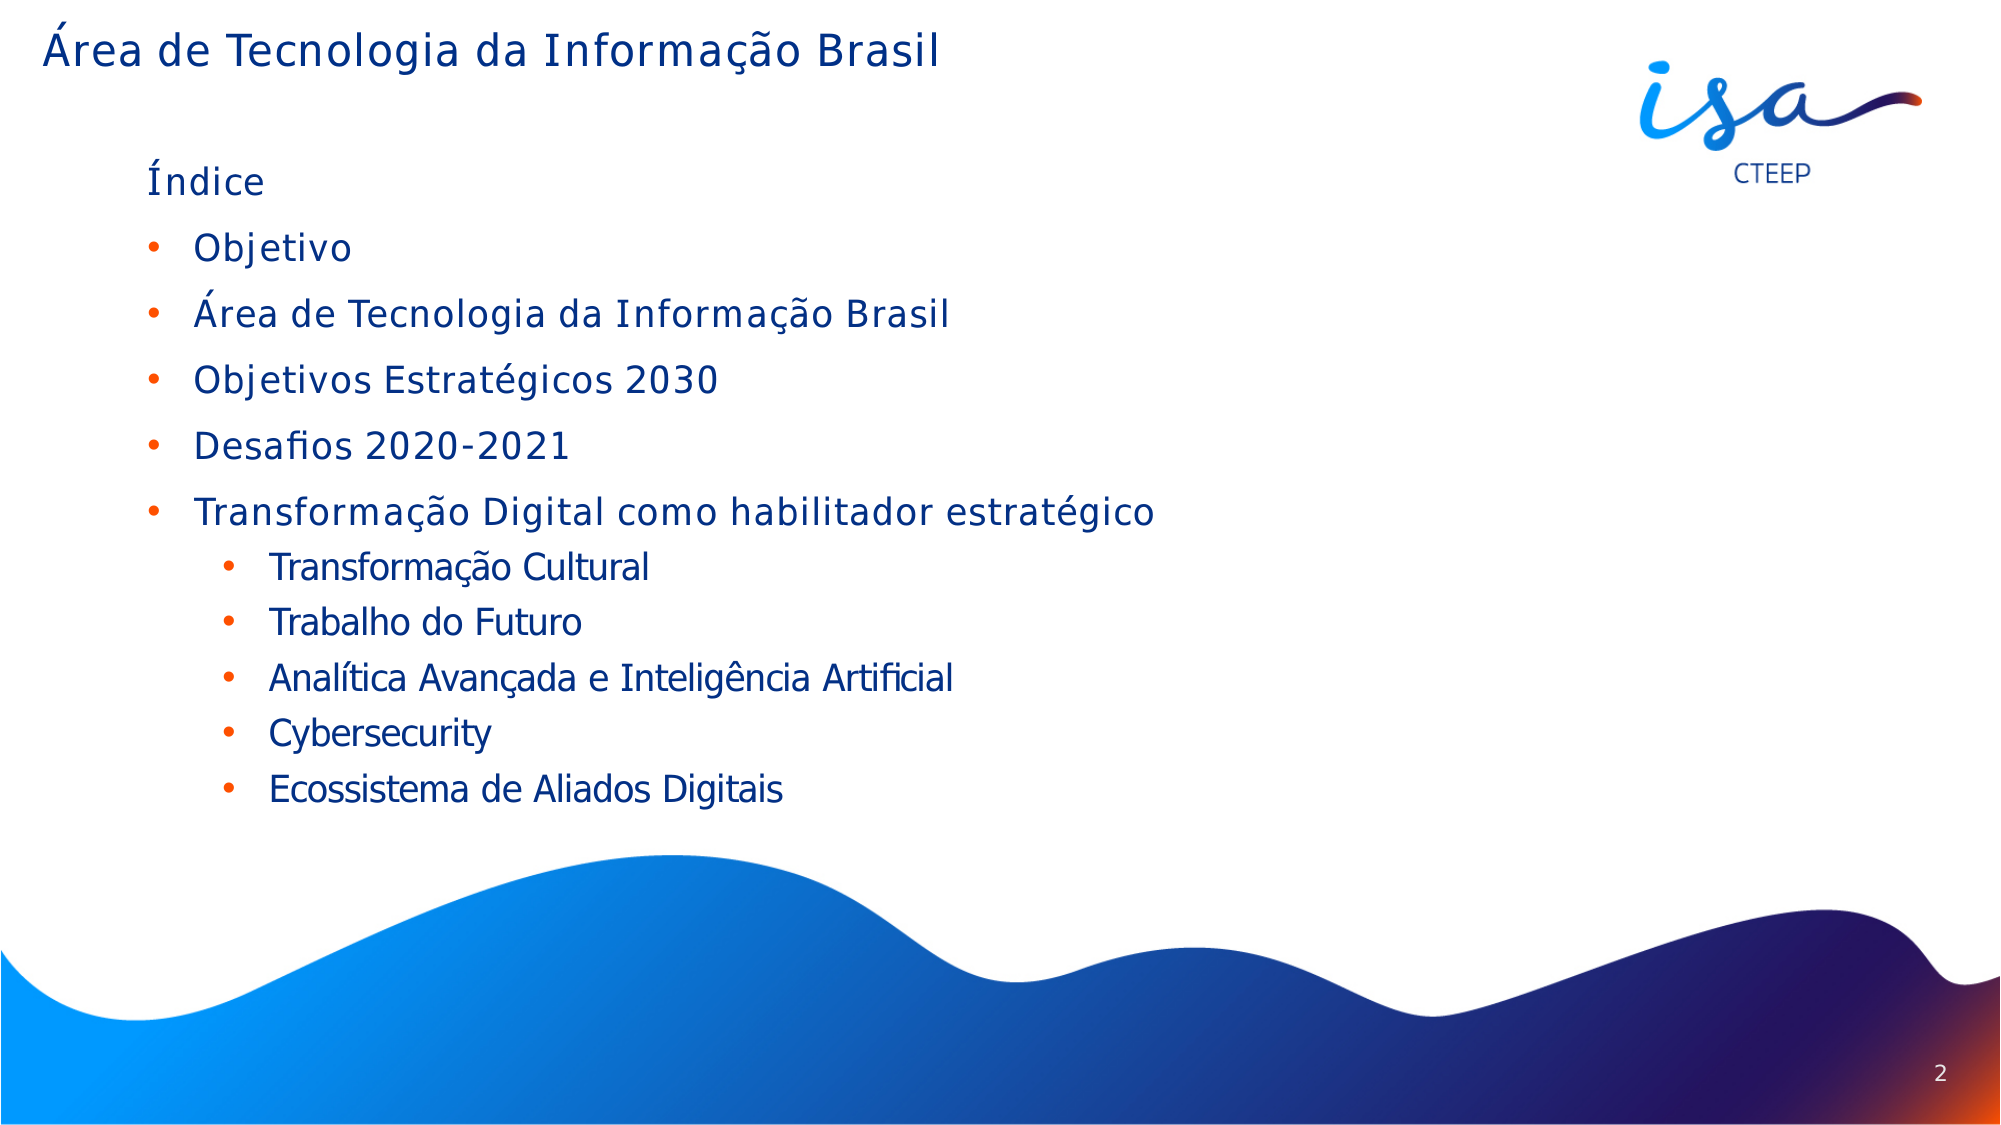

Área de Tecnologia da Informação Brasil
Índice
Objetivo
Área de Tecnologia da Informação Brasil
Objetivos Estratégicos 2030
Desafios 2020-2021
Transformação Digital como habilitador estratégico
Transformação Cultural
Trabalho do Futuro
Analítica Avançada e Inteligência Artificial
Cybersecurity
Ecossistema de Aliados Digitais

2